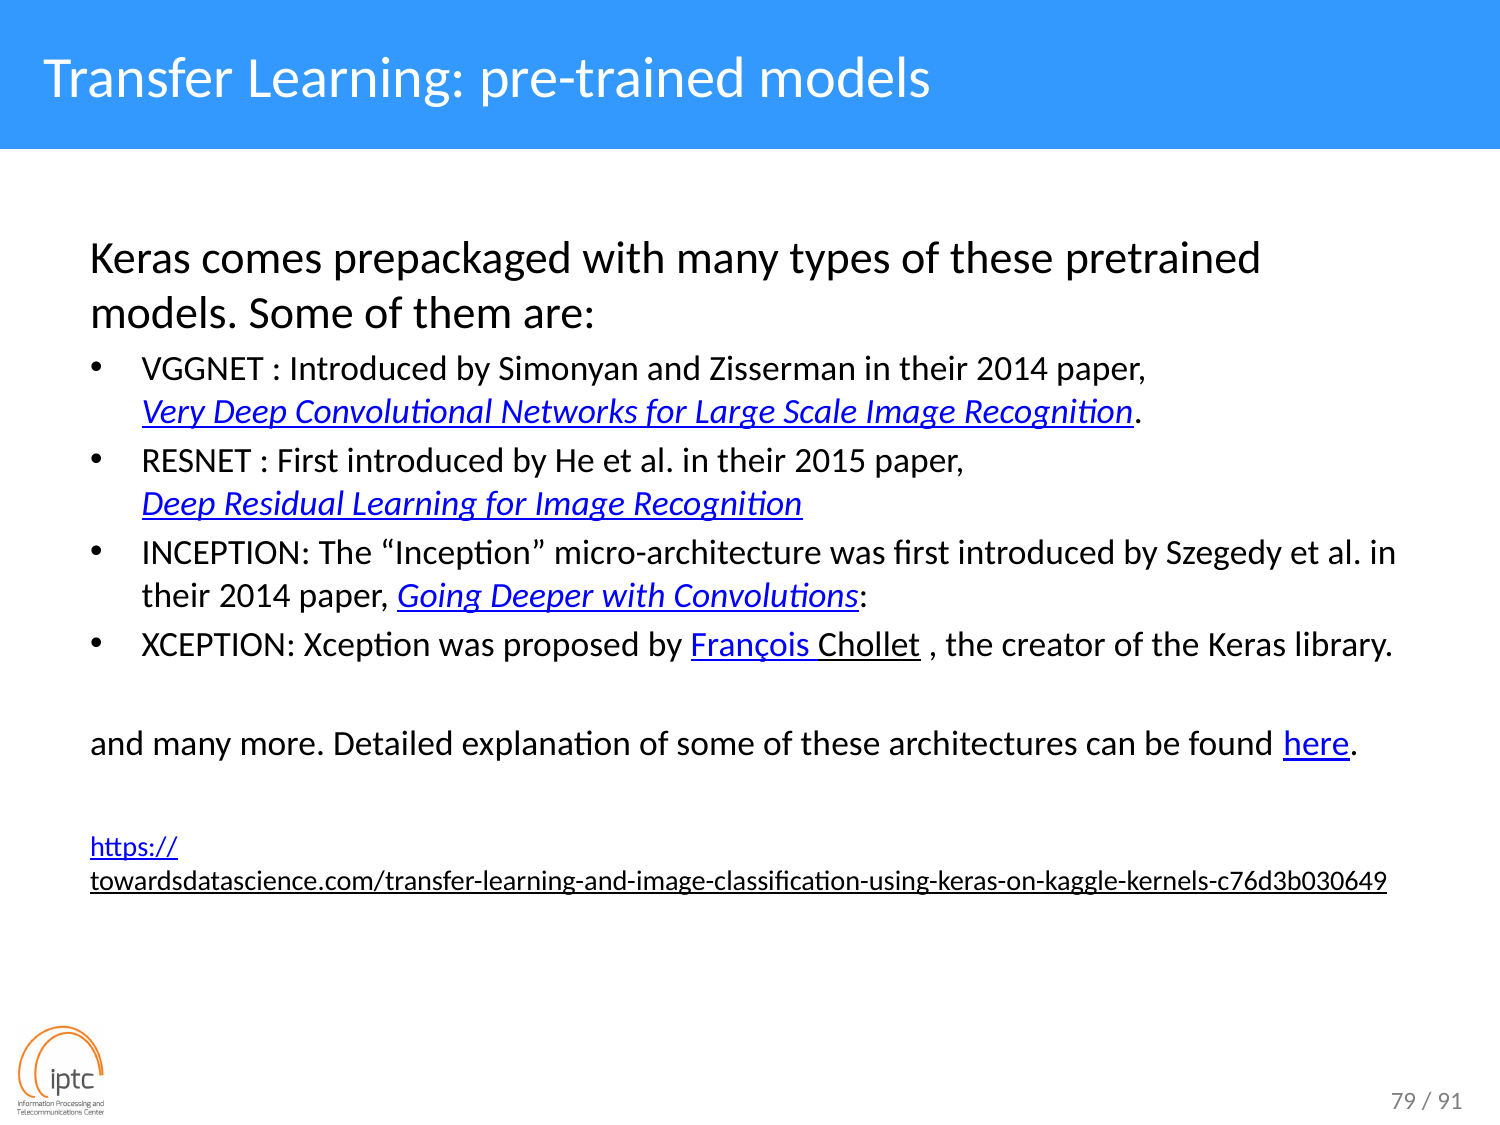

# Transfer Learning: pre-trained models
Keras comes prepackaged with many types of these pretrained models. Some of them are:
VGGNET : Introduced by Simonyan and Zisserman in their 2014 paper, Very Deep Convolutional Networks for Large Scale Image Recognition.
RESNET : First introduced by He et al. in their 2015 paper, Deep Residual Learning for Image Recognition
INCEPTION: The “Inception” micro-architecture was first introduced by Szegedy et al. in their 2014 paper, Going Deeper with Convolutions:
XCEPTION: Xception was proposed by François Chollet , the creator of the Keras library.

and many more. Detailed explanation of some of these architectures can be found here.

https://towardsdatascience.com/transfer-learning-and-image-classification-using-keras-on-kaggle-kernels-c76d3b030649